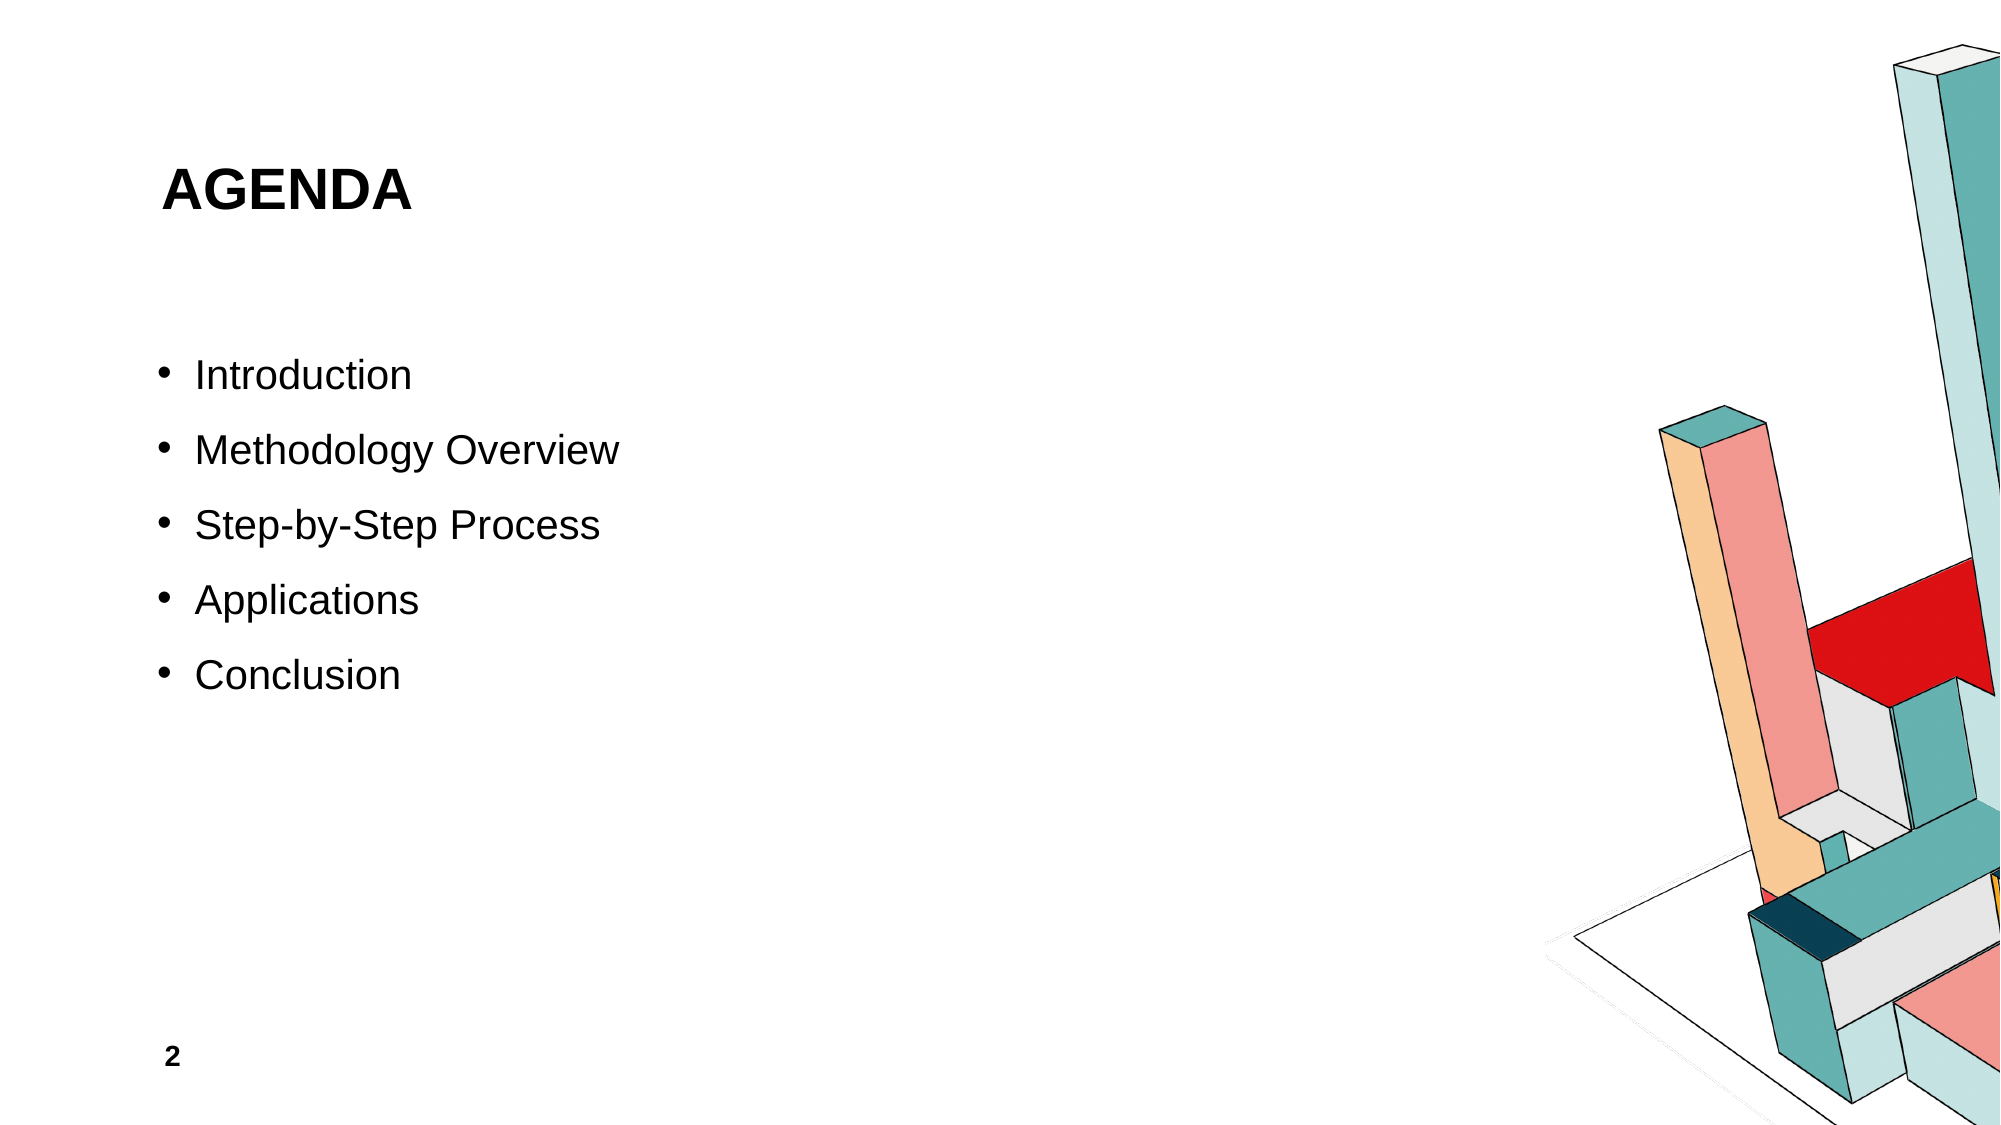

# Agenda
Introduction
Methodology Overview
Step-by-Step Process
Applications
Conclusion
2